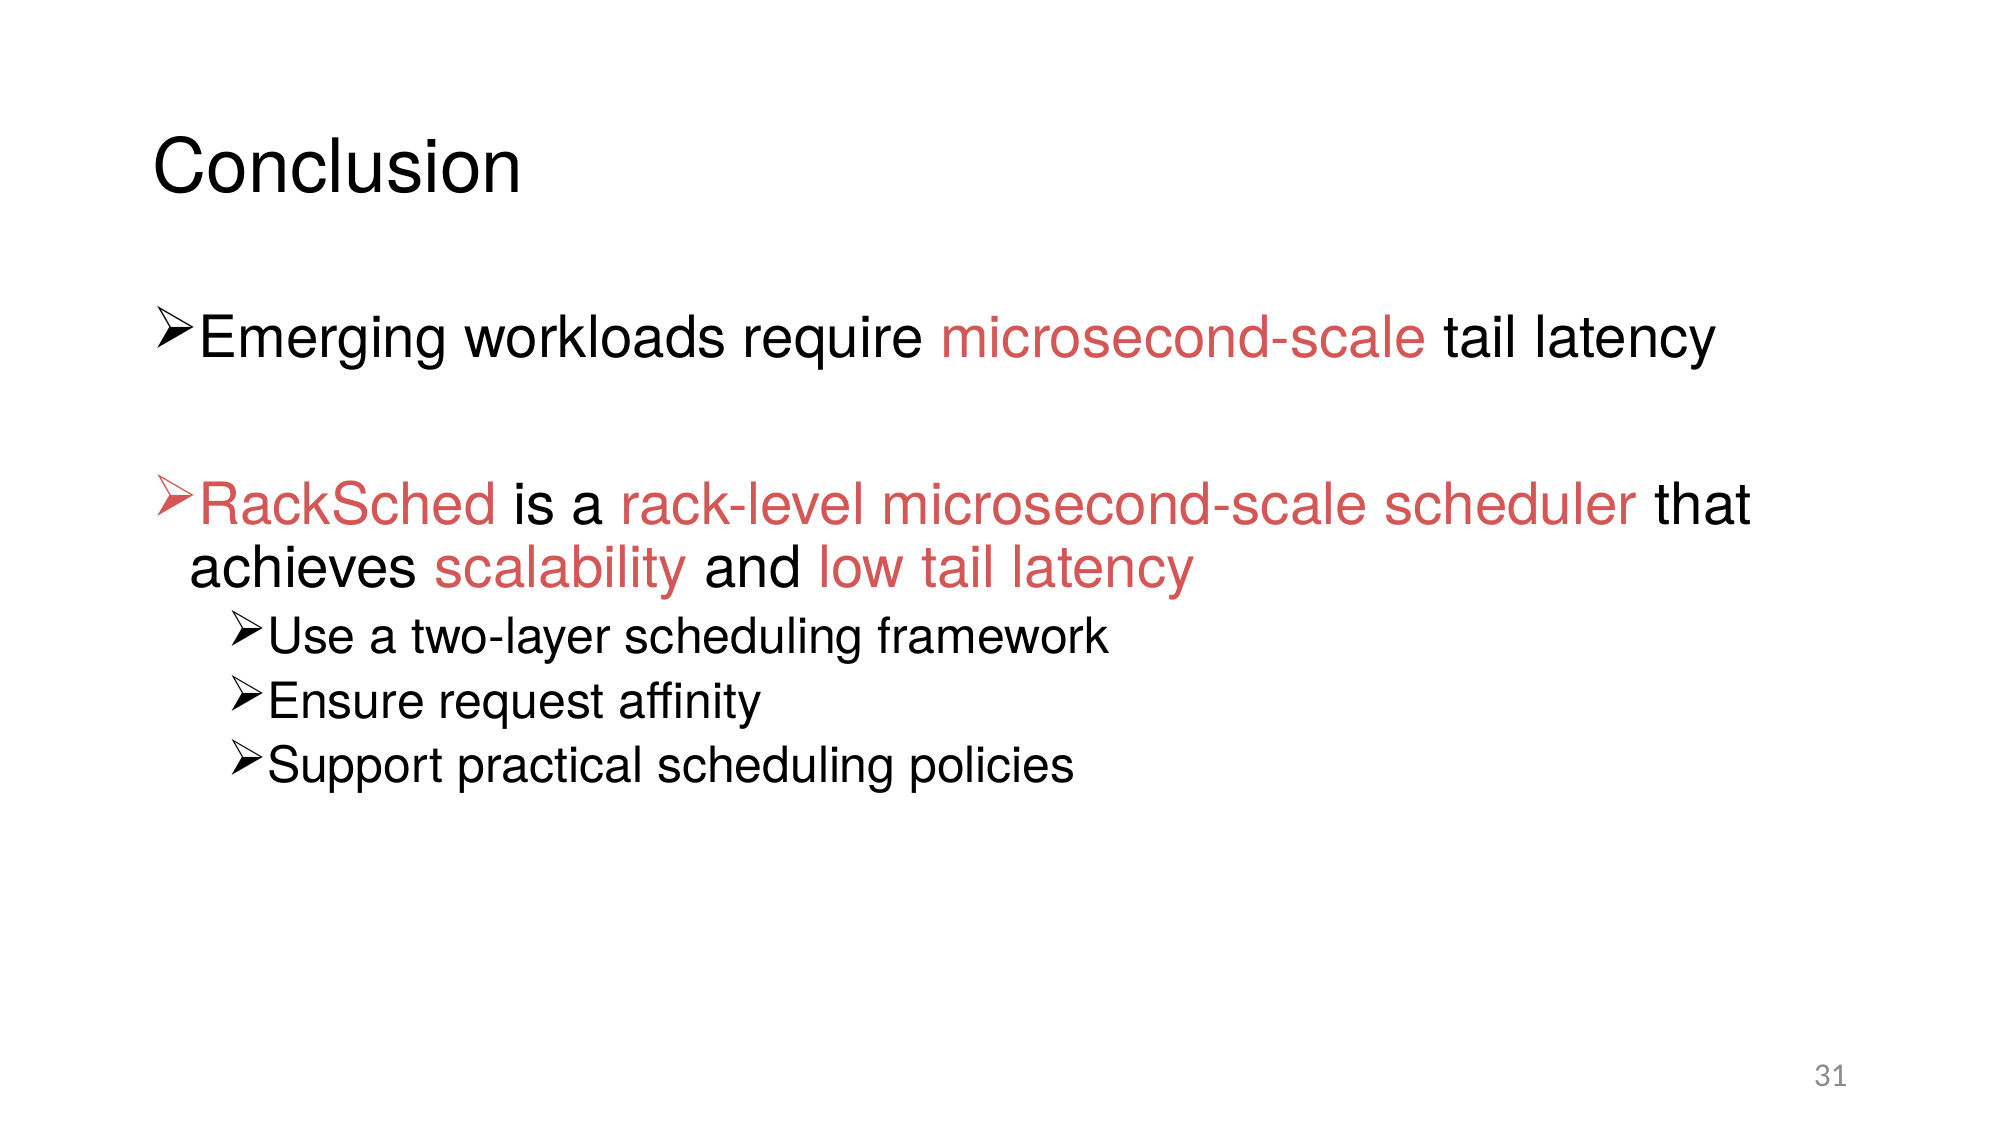

# Conclusion
Emerging workloads require microsecond-scale tail latency

RackSched is a rack-level microsecond-scale scheduler that achieves scalability and low tail latency
Use a two-layer scheduling framework
Ensure request affinity
Support practical scheduling policies

31